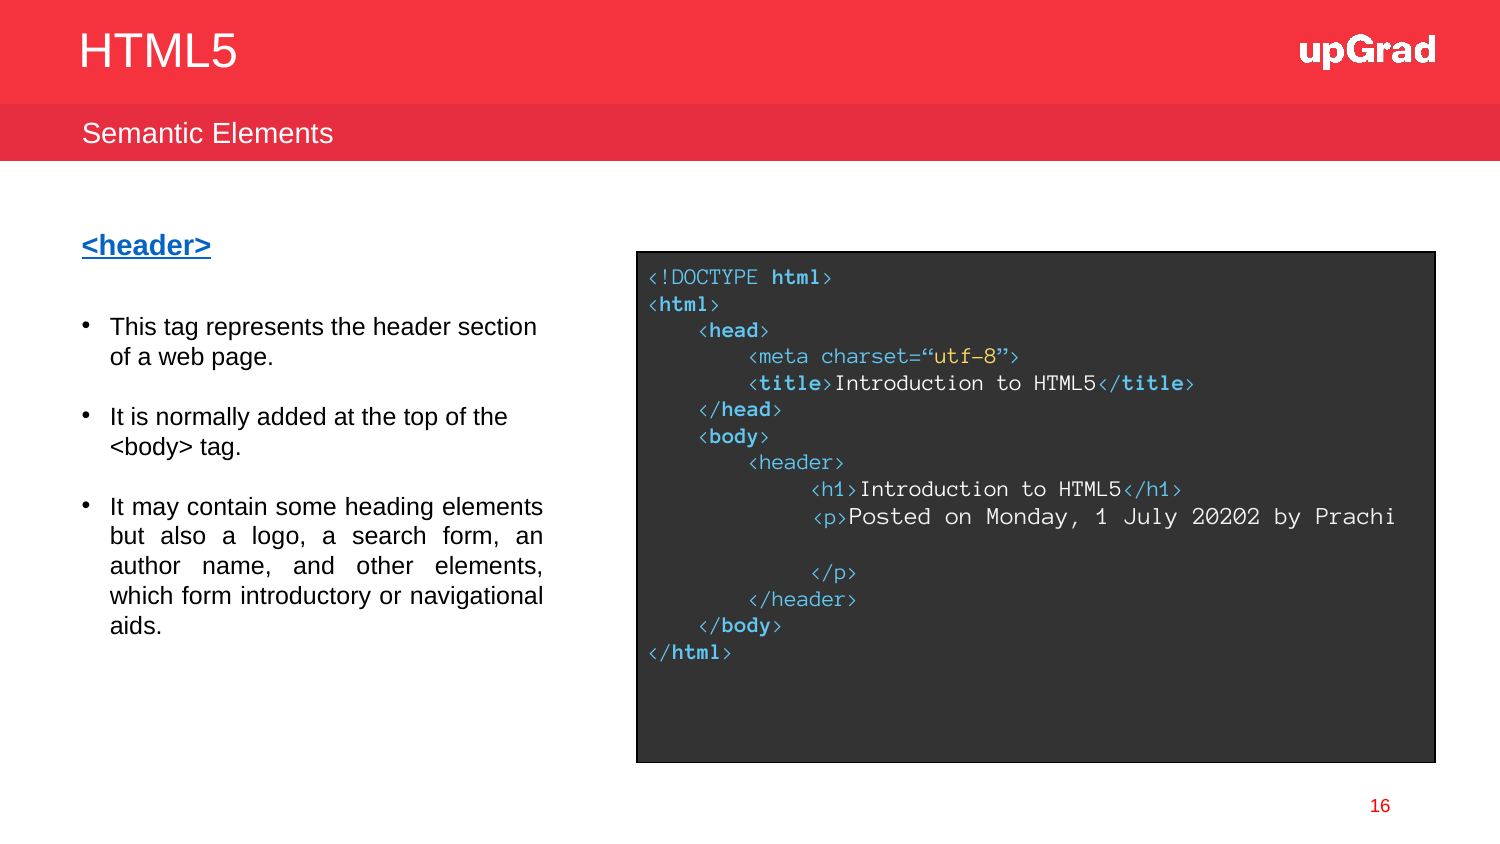

HTML5

Semantic Elements
<header>
| <!DOCTYPE html> <html> <head> <meta charset=“utf-8”> <title>Introduction to HTML5</title> </head> <body> <header> <h1>Introduction to HTML5</h1> <p>Posted on Monday, 1 July 20202 by Prachi </p> </header> </body> </html> |
| --- |
This tag represents the header section of a web page.
It is normally added at the top of the <body> tag.
It may contain some heading elements but also a logo, a search form, an author name, and other elements, which form introductory or navigational aids.
16